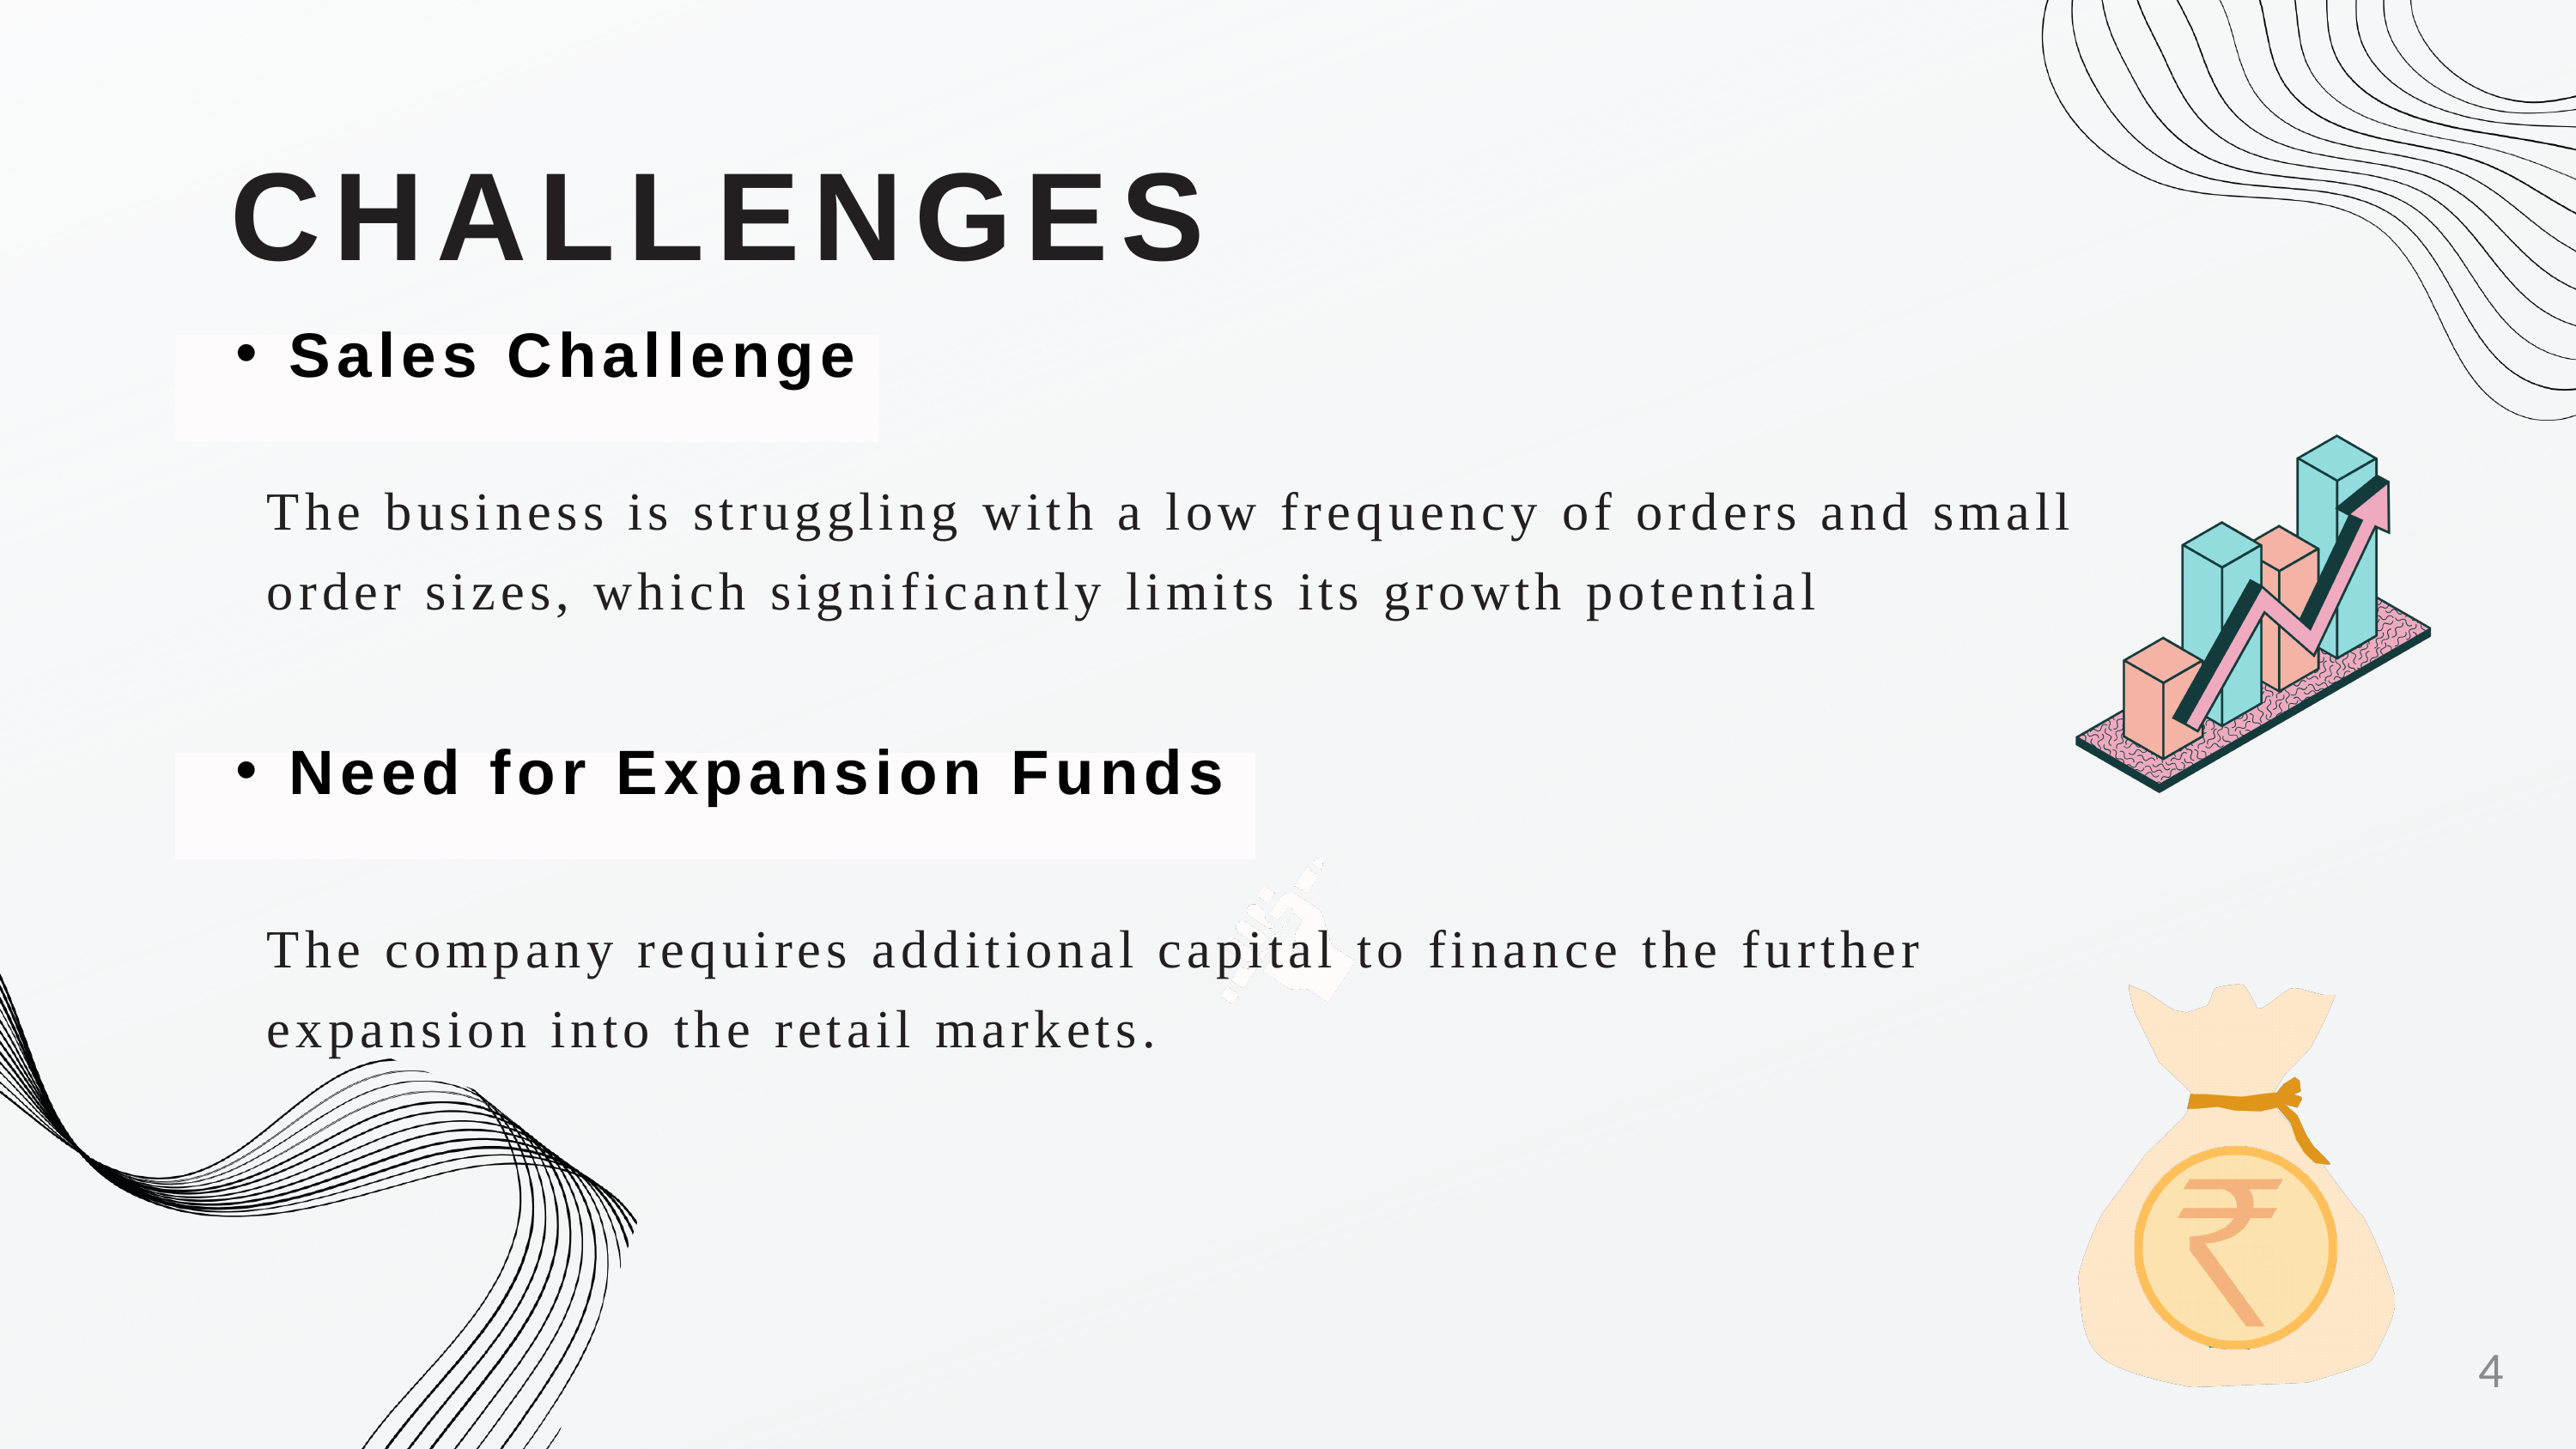

CHALLENGES

Sales Challenge

The business is struggling with a low frequency of orders and small order sizes, which significantly limits its growth potential

Need for Expansion Funds

The company requires additional capital to finance the further expansion into the retail markets.

4